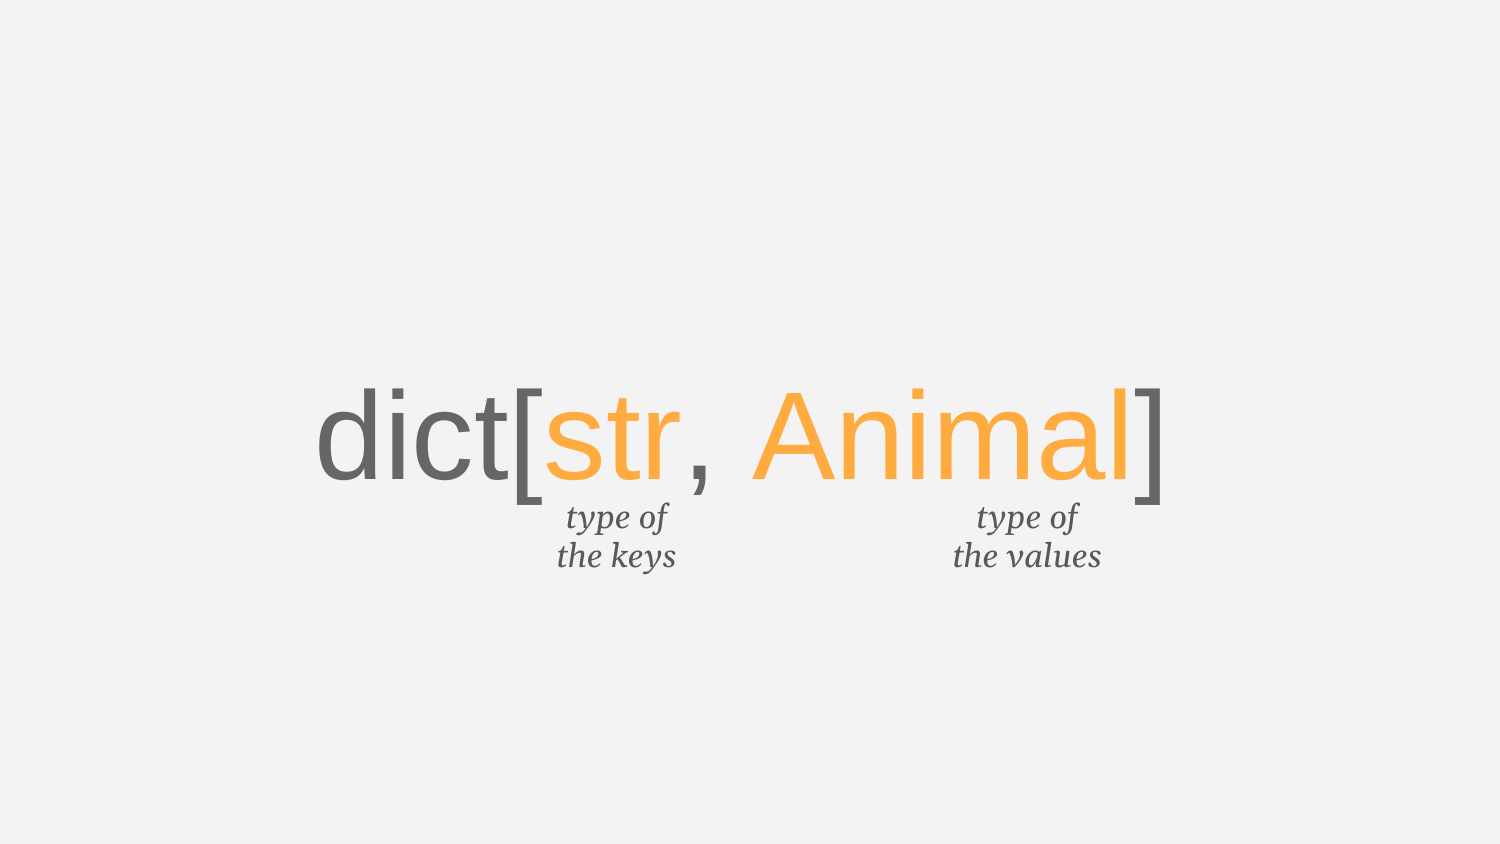

dict[str, Animal]
type of
the keys
type of
the values